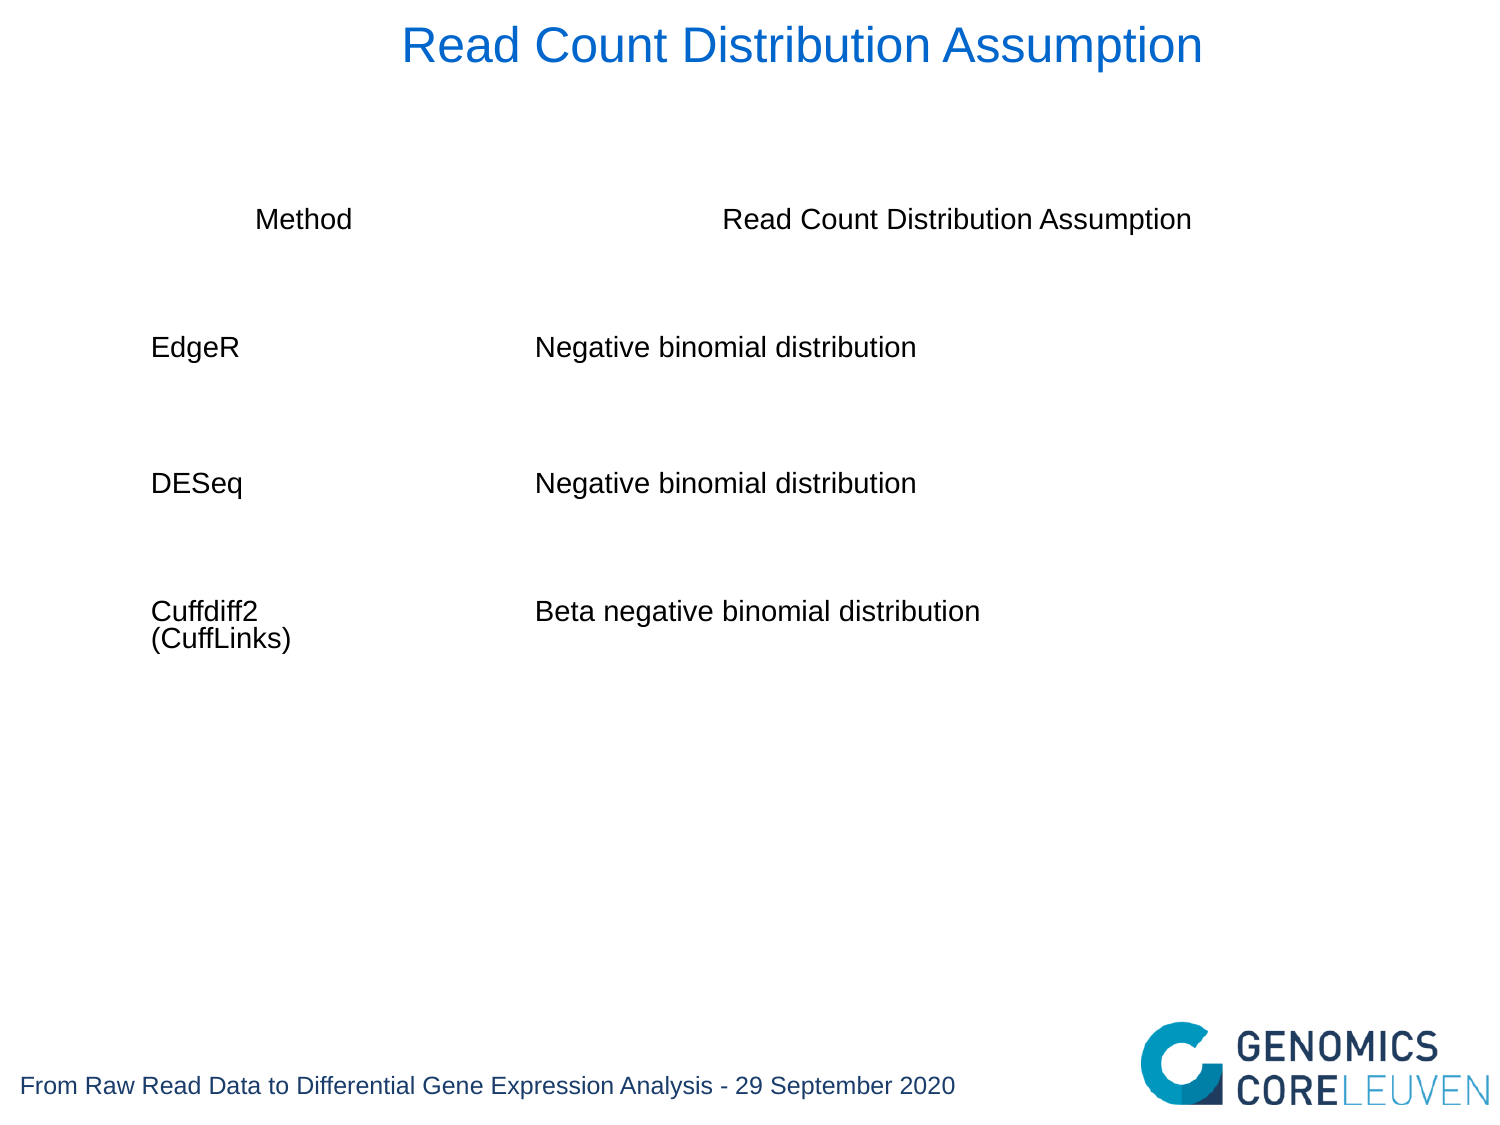

Read Count Distribution Assumption
| Method |  | Read Count Distribution Assumption |
| --- | --- | --- |
| EdgeR |  | Negative binomial distribution |
| DESeq |  | Negative binomial distribution |
| Cuffdiff2 (CuffLinks) |  | Beta negative binomial distribution |